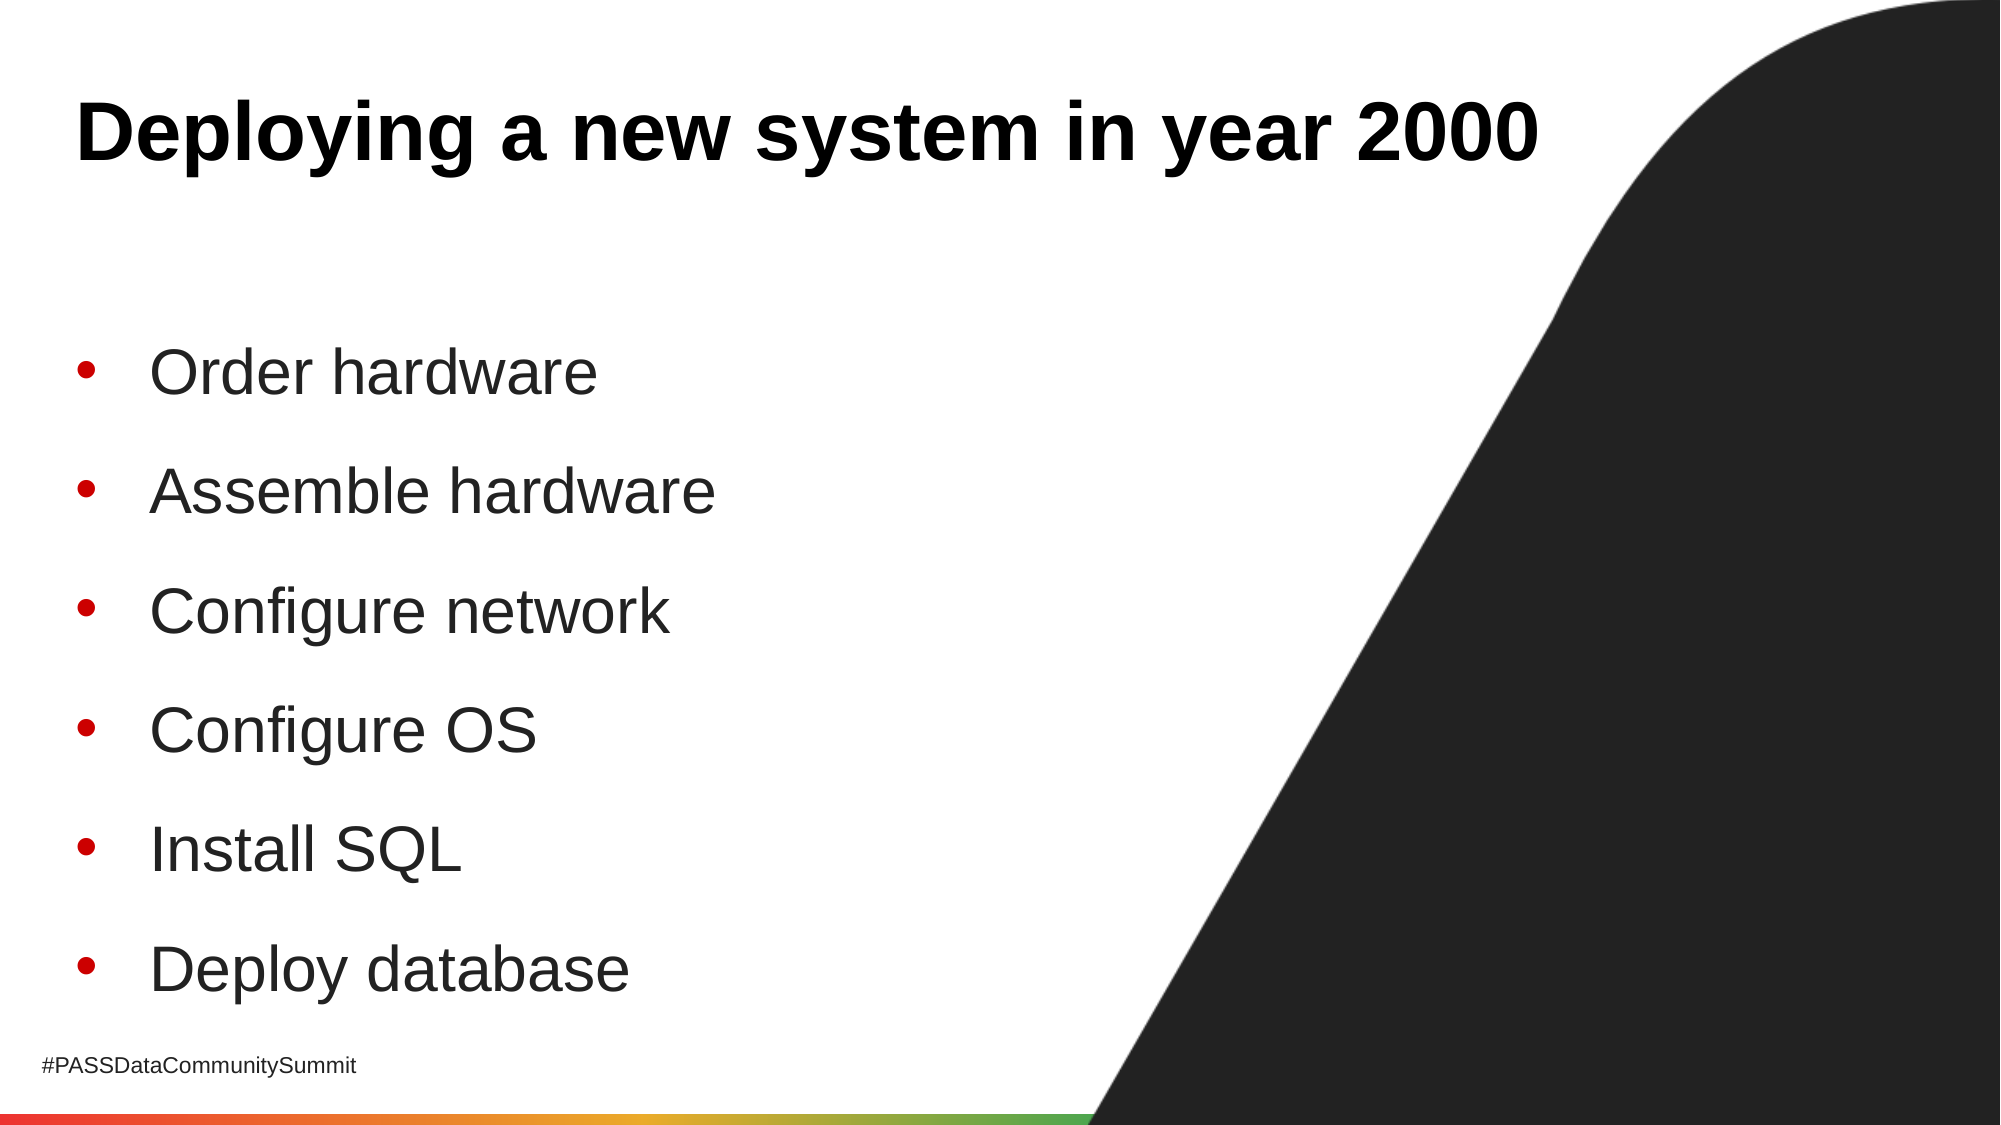

# Deploying a new system in year 2000
Order hardware
Assemble hardware
Configure network
Configure OS
Install SQL
Deploy database